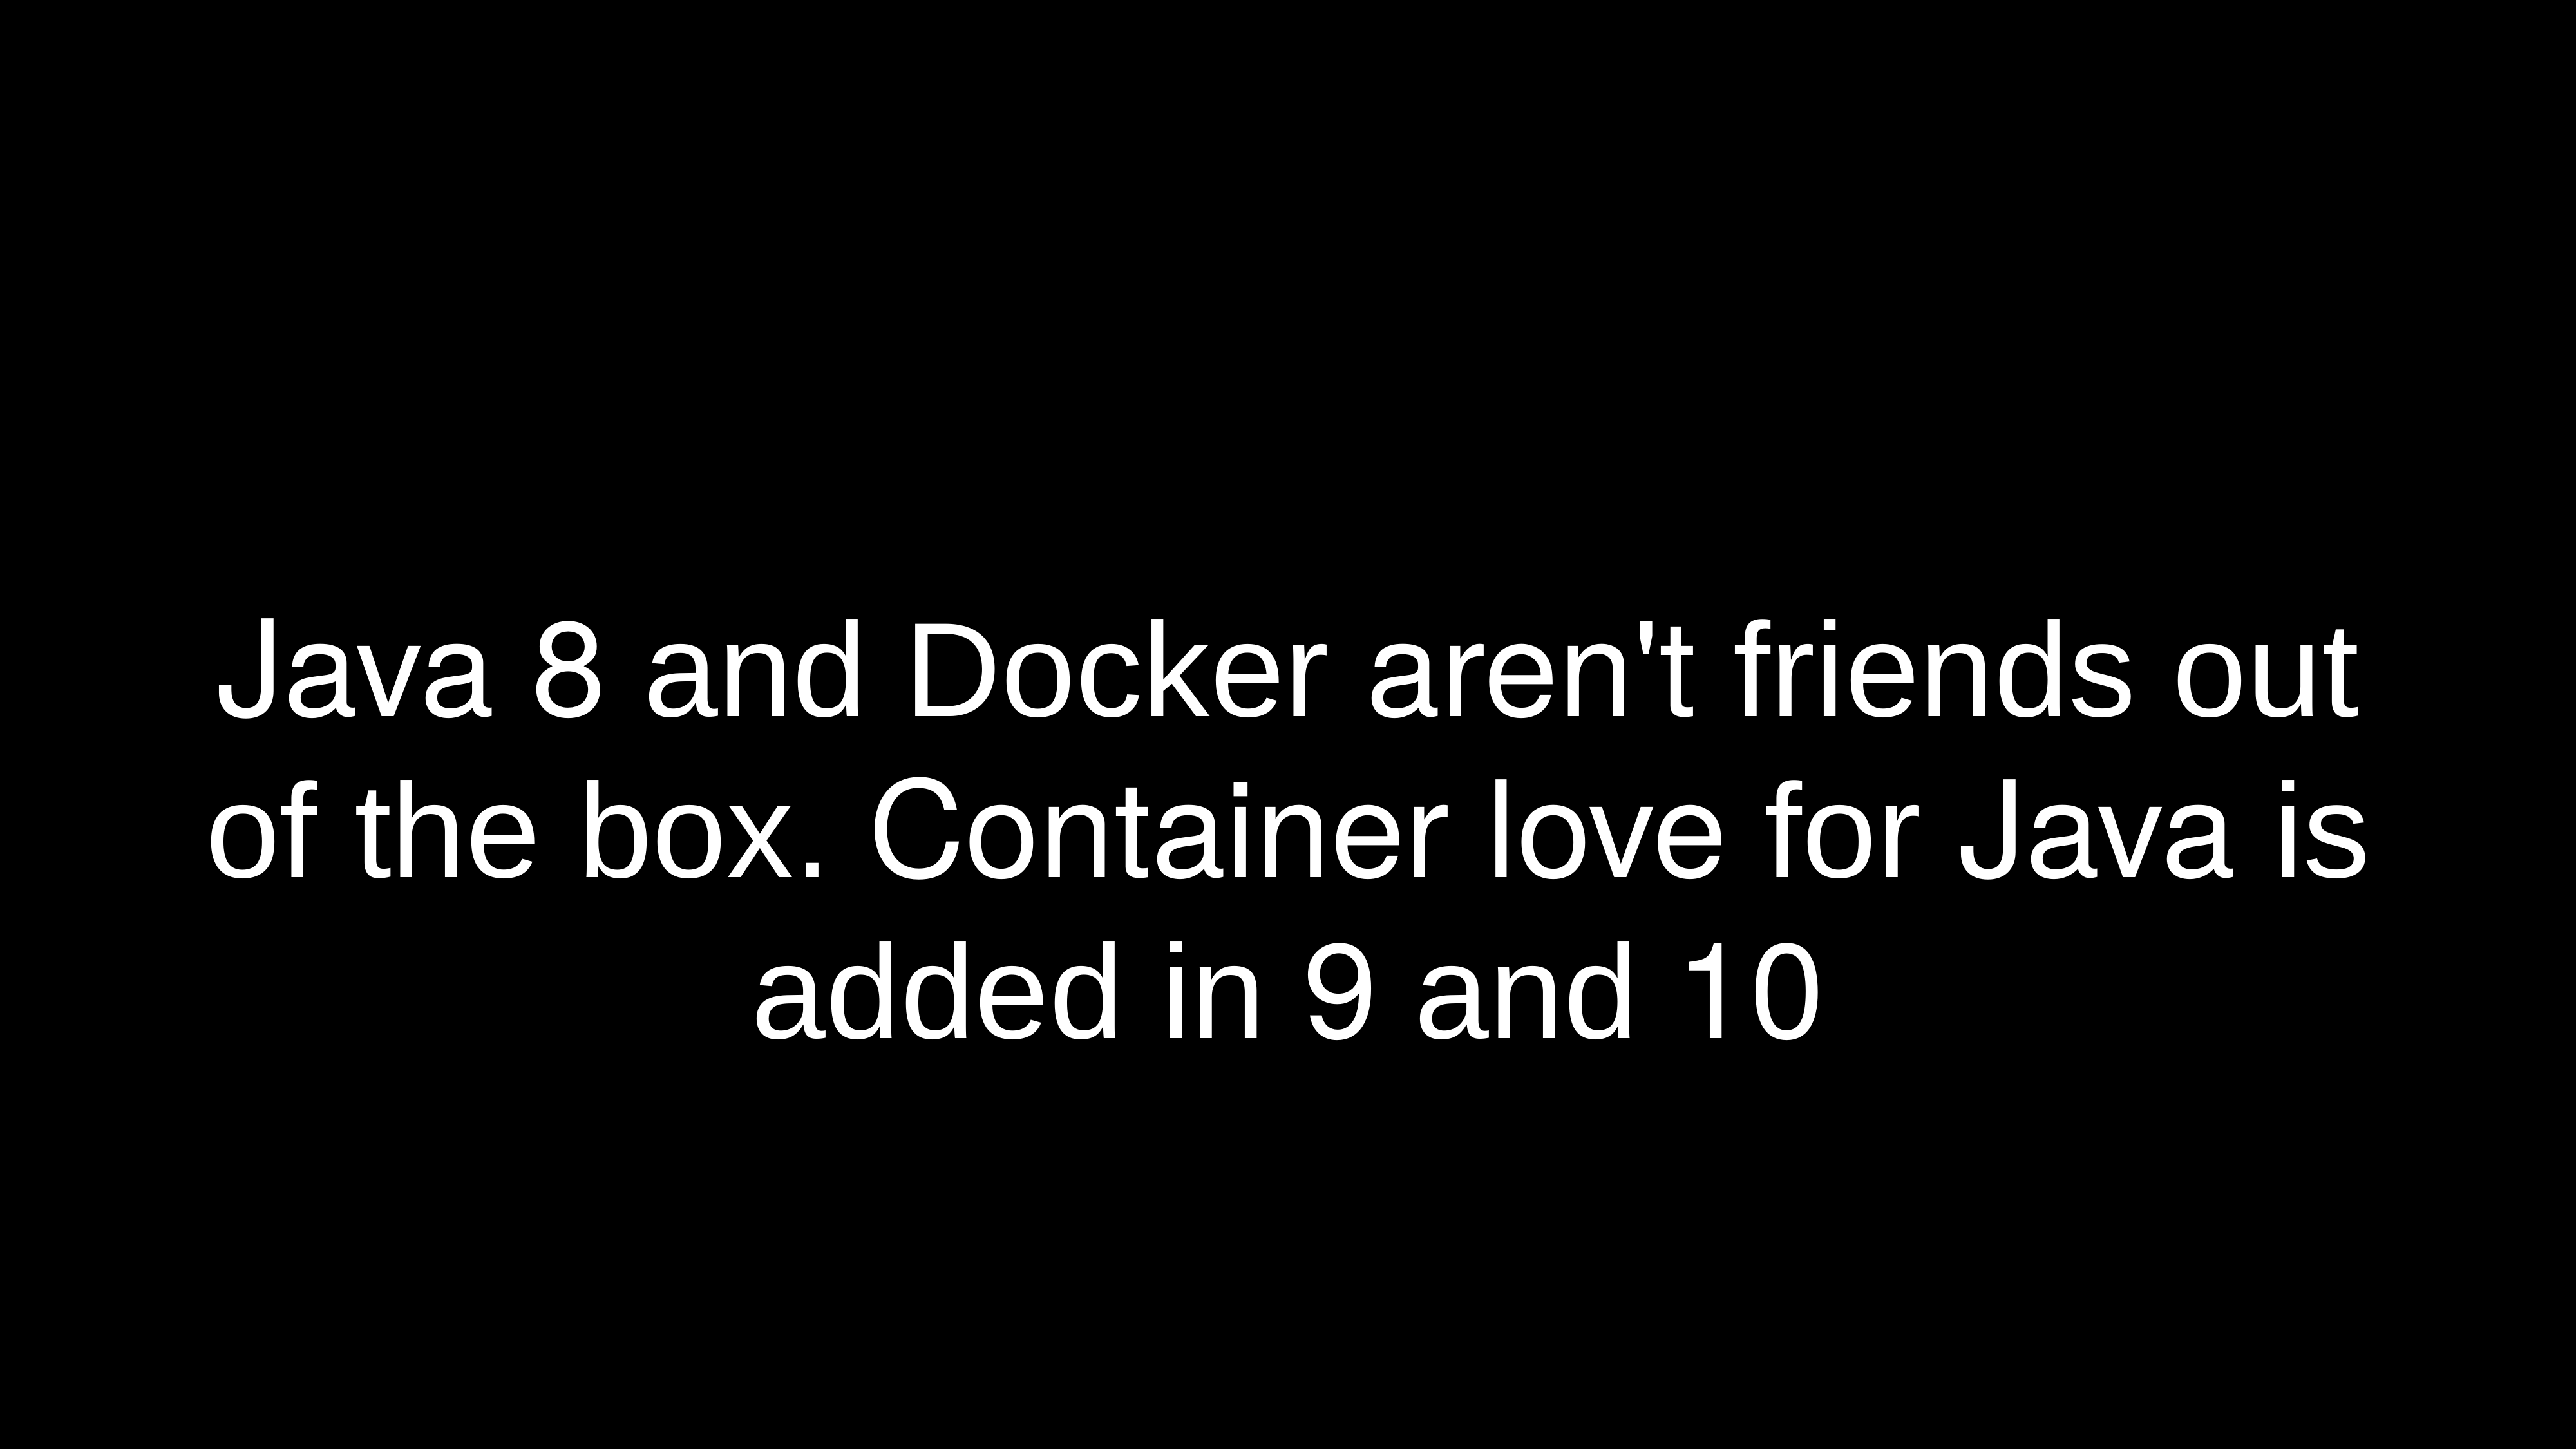

Java 8 and Docker aren't friends out of the box. Container love for Java is added in 9 and 10